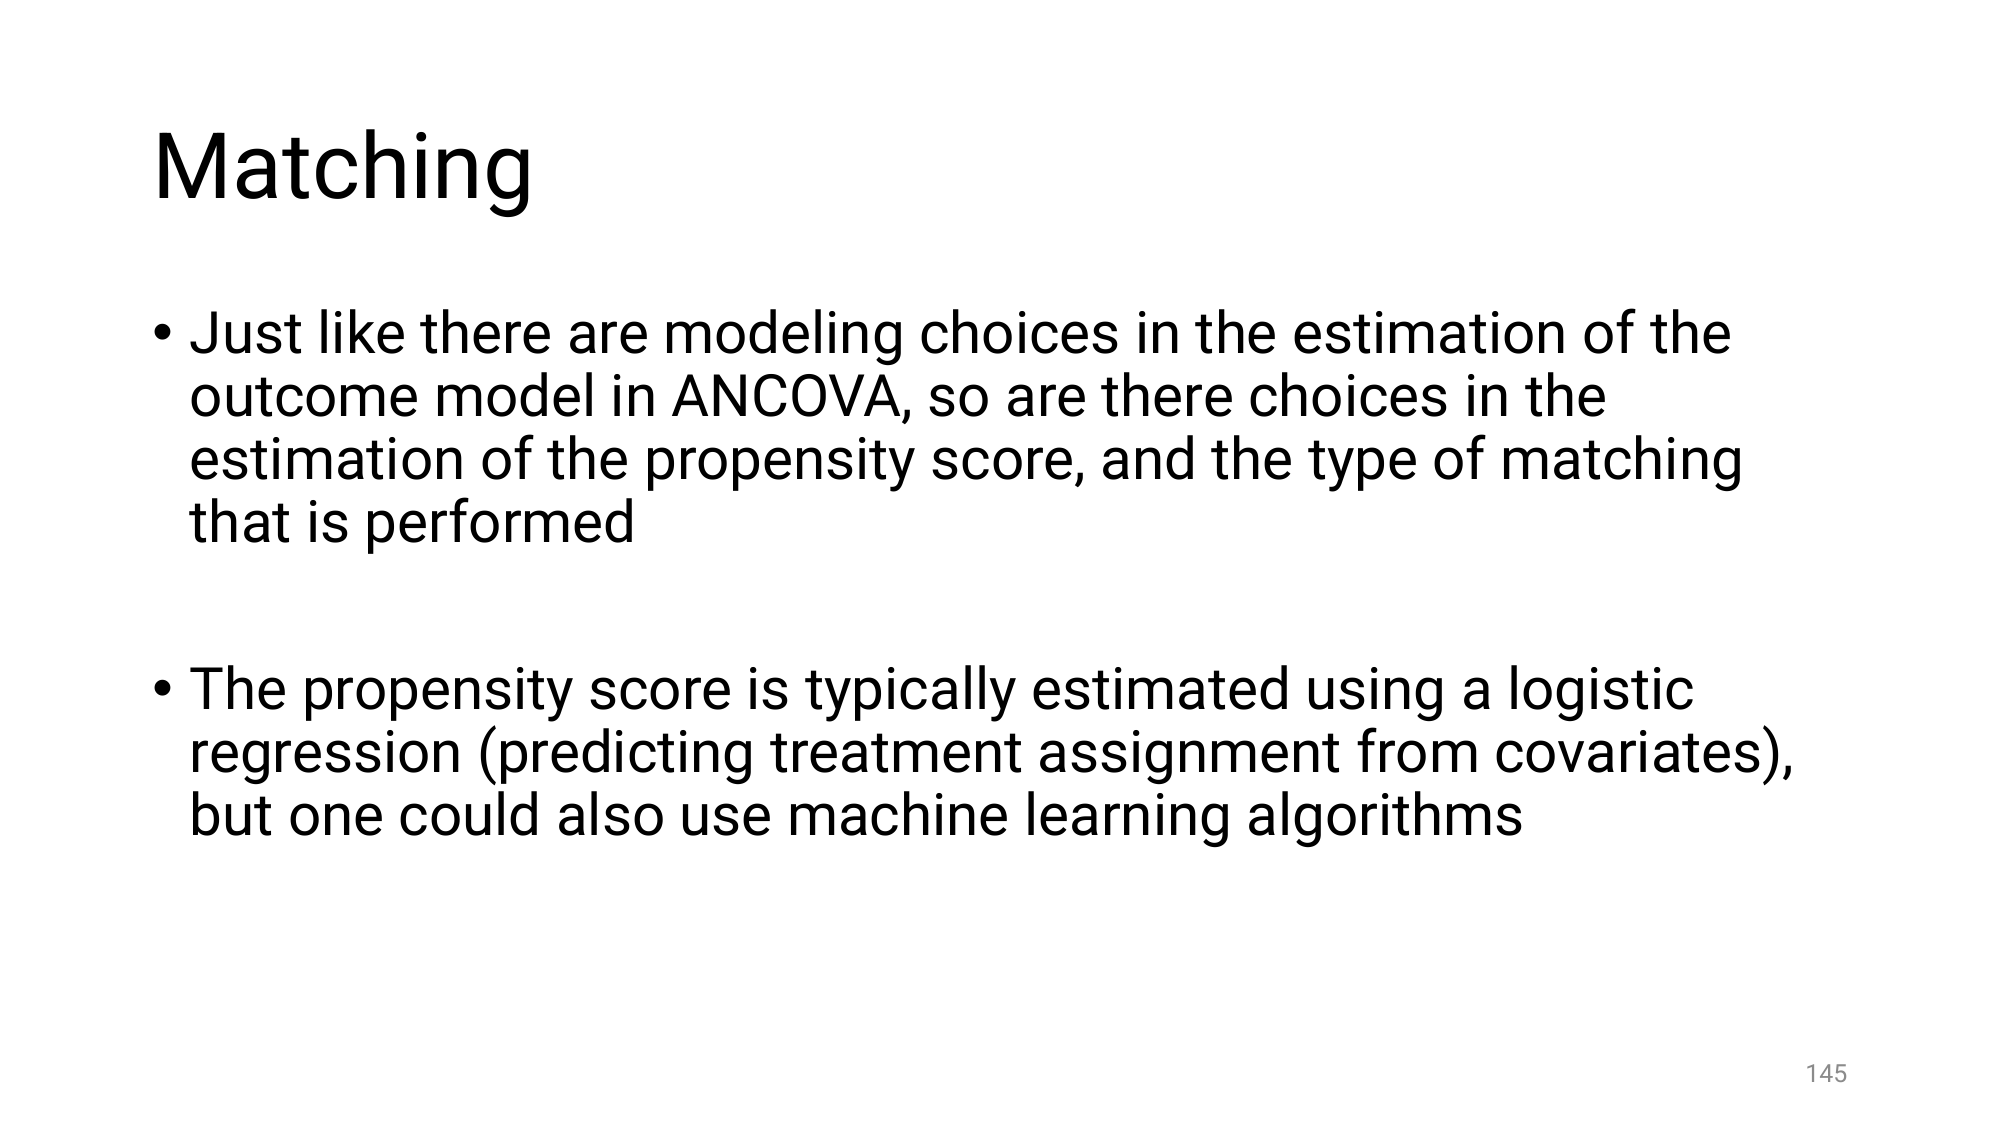

# Matching
Just like there are modeling choices in the estimation of the outcome model in ANCOVA, so are there choices in the estimation of the propensity score, and the type of matching that is performed

The propensity score is typically estimated using a logistic regression (predicting treatment assignment from covariates), but one could also use machine learning algorithms
145